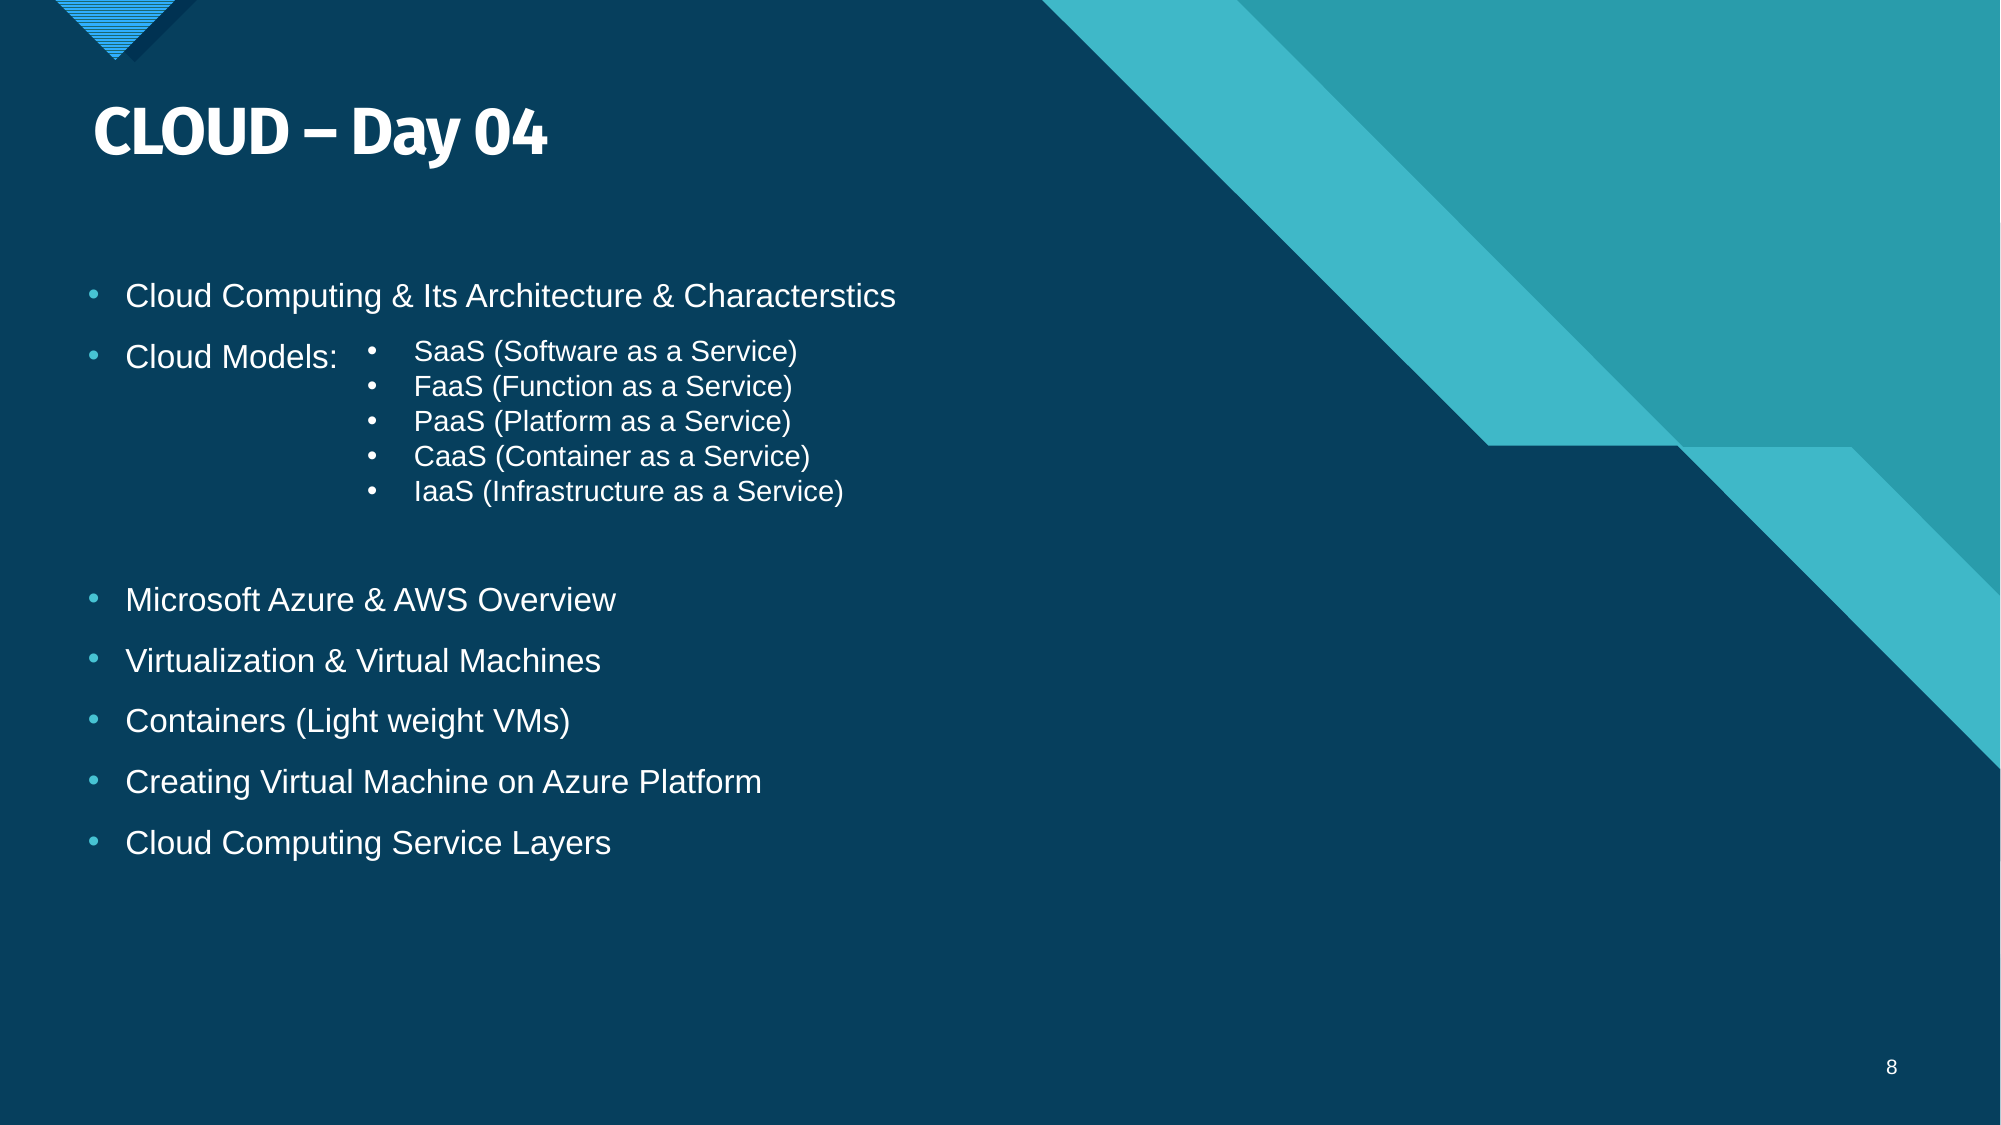

# CLOUD – Day 04
Cloud Computing & Its Architecture & Characterstics
Cloud Models:

Microsoft Azure & AWS Overview
Virtualization & Virtual Machines
Containers (Light weight VMs)
Creating Virtual Machine on Azure Platform
Cloud Computing Service Layers

SaaS (Software as a Service)
FaaS (Function as a Service)
PaaS (Platform as a Service)
CaaS (Container as a Service)
IaaS (Infrastructure as a Service)
8